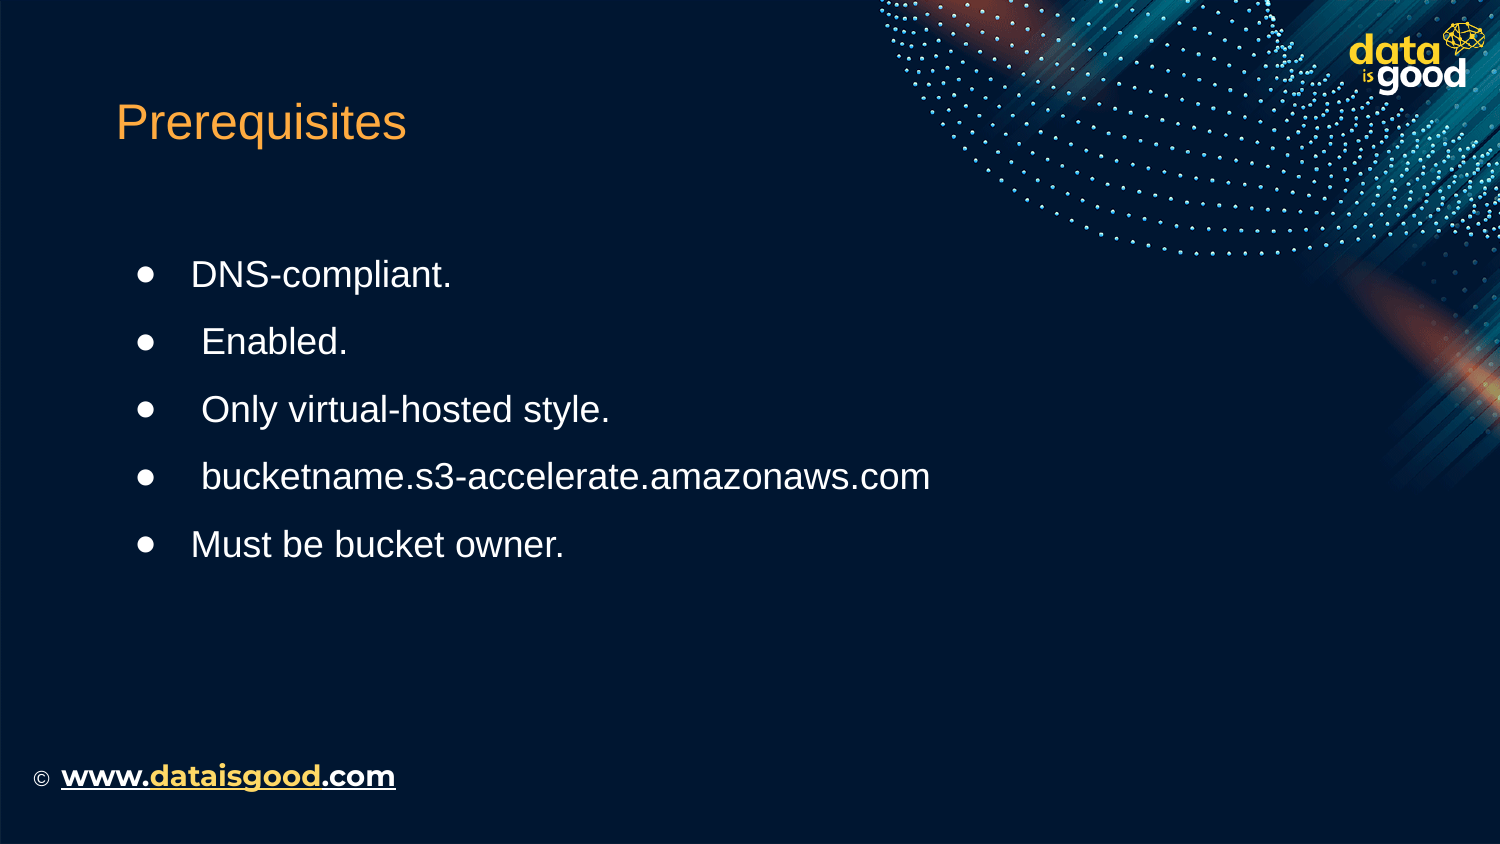

# Prerequisites
DNS-compliant.
 Enabled.
 Only virtual-hosted style.
 bucketname.s3-accelerate.amazonaws.com
Must be bucket owner.